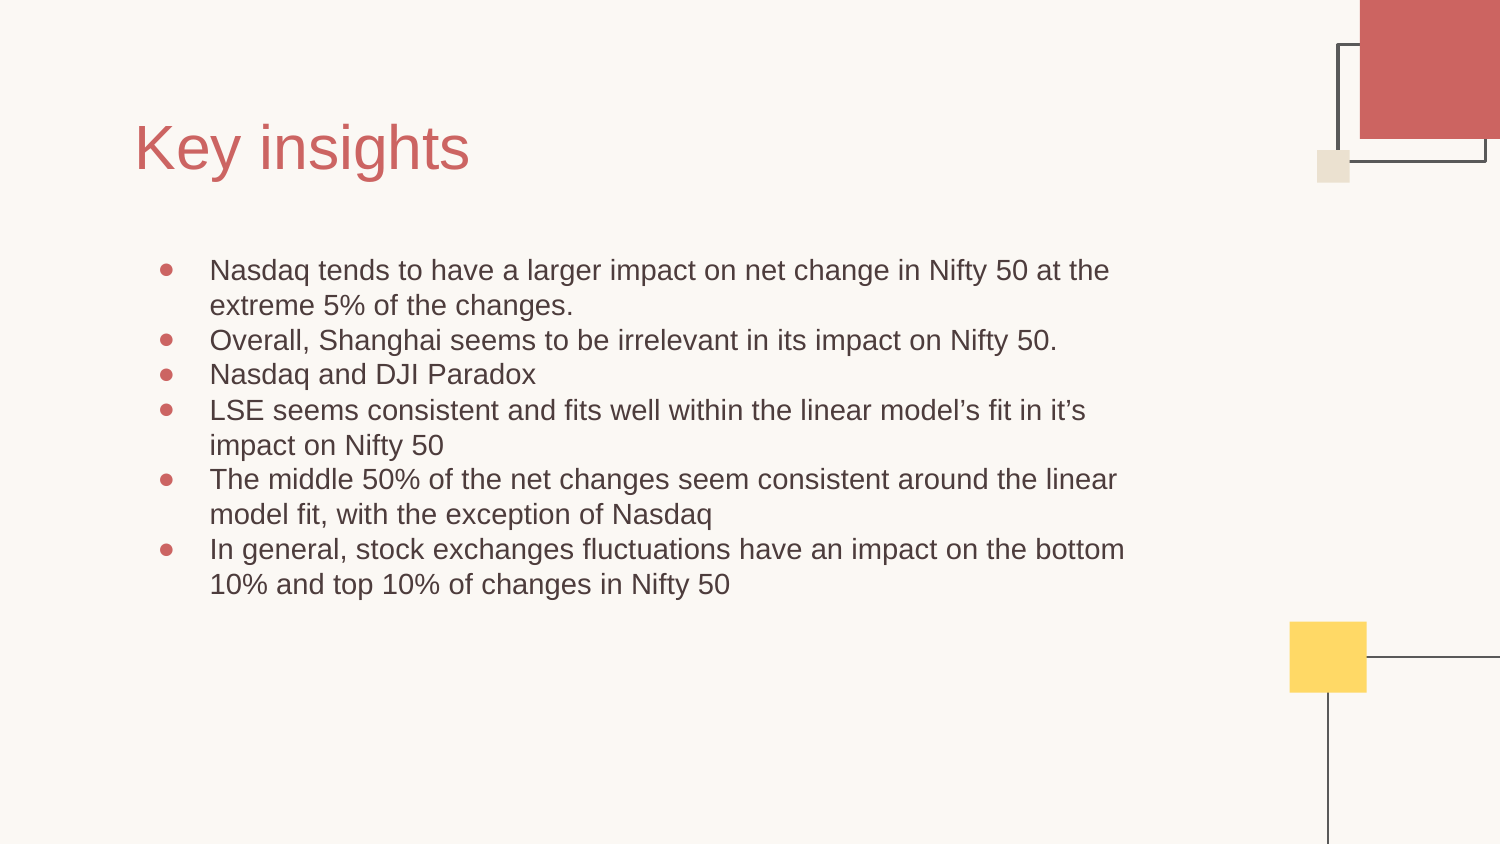

# Key insights
Nasdaq tends to have a larger impact on net change in Nifty 50 at the extreme 5% of the changes.
Overall, Shanghai seems to be irrelevant in its impact on Nifty 50.
Nasdaq and DJI Paradox
LSE seems consistent and fits well within the linear model’s fit in it’s impact on Nifty 50
The middle 50% of the net changes seem consistent around the linear model fit, with the exception of Nasdaq
In general, stock exchanges fluctuations have an impact on the bottom 10% and top 10% of changes in Nifty 50